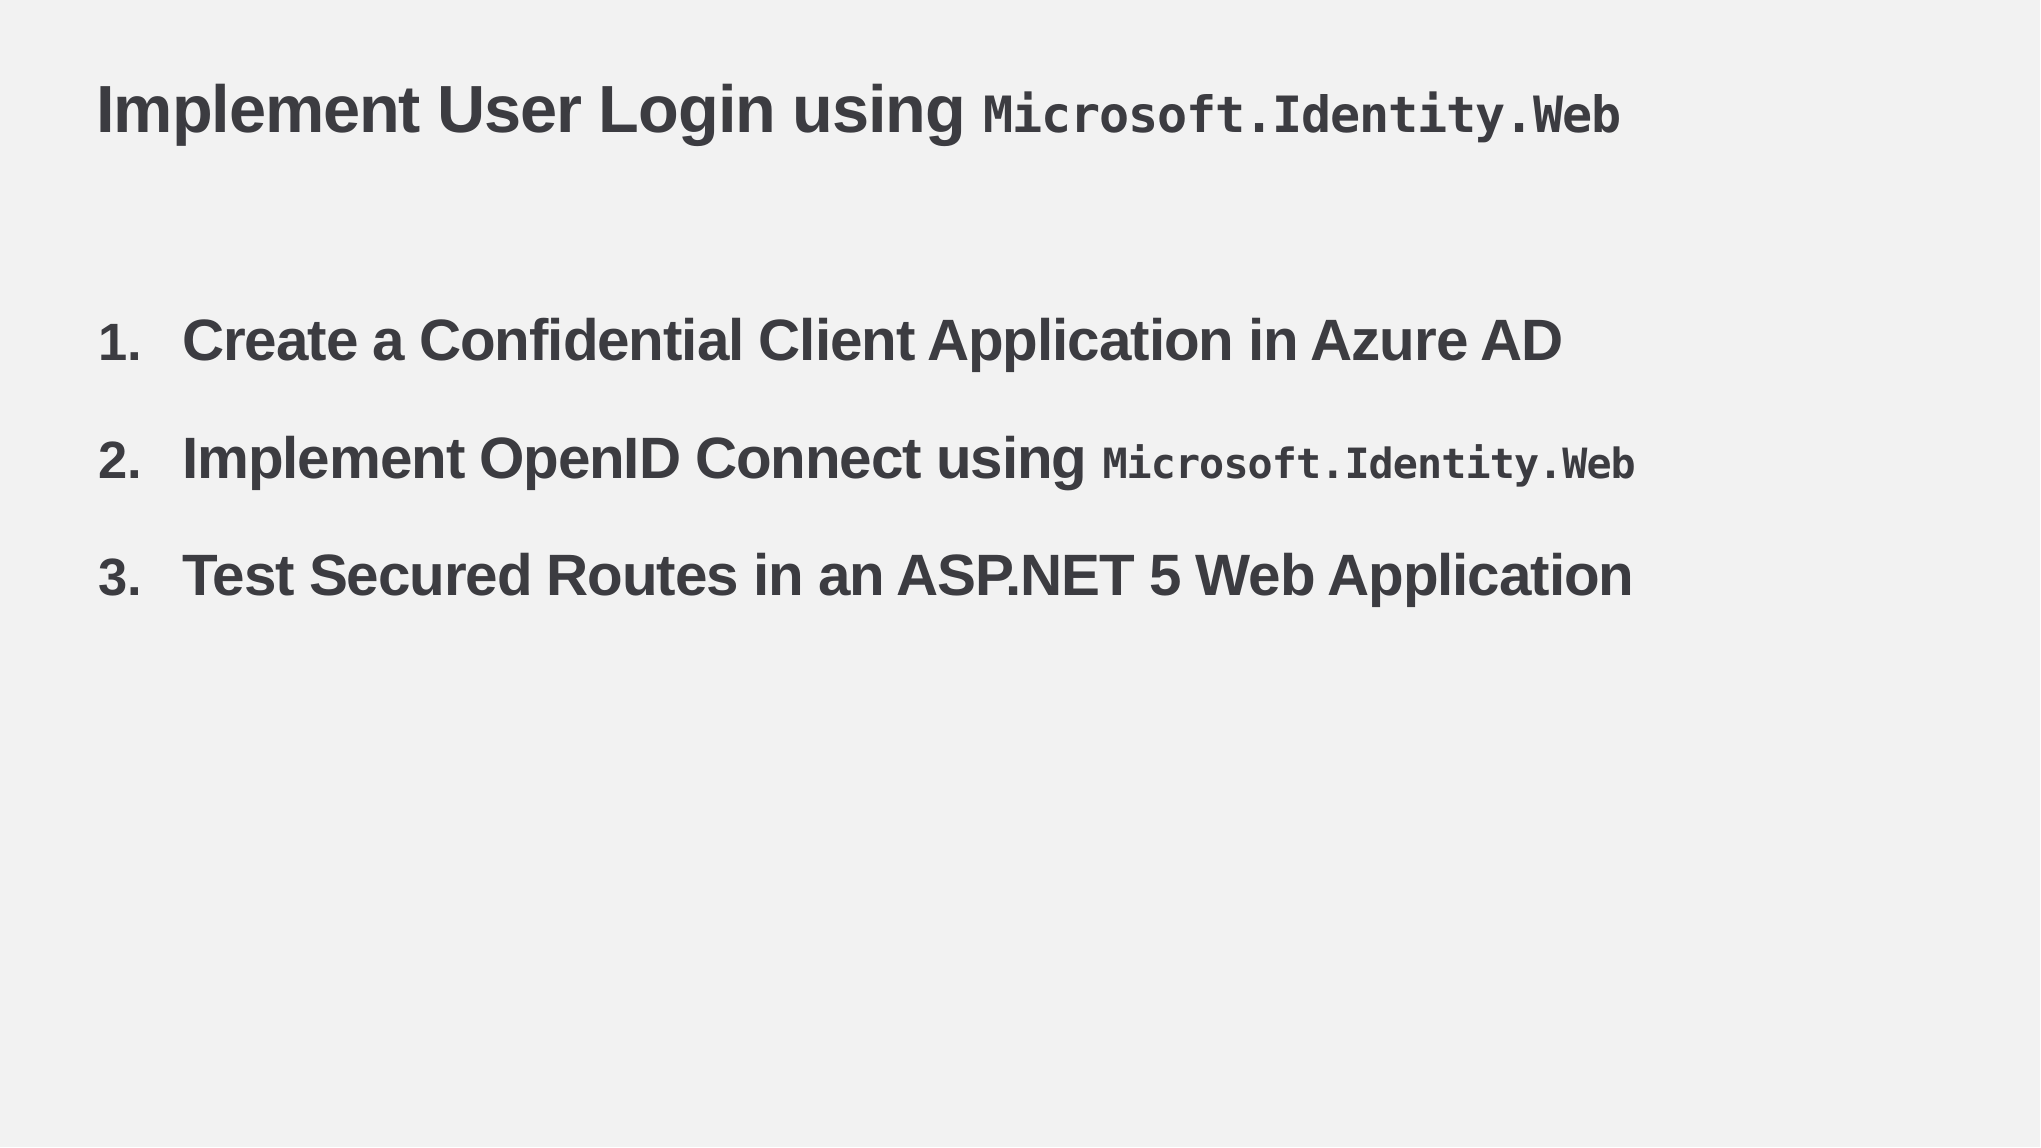

# Implement User Login using Microsoft.Identity.Web
Create a Confidential Client Application in Azure AD
Implement OpenID Connect using Microsoft.Identity.Web
Test Secured Routes in an ASP.NET 5 Web Application